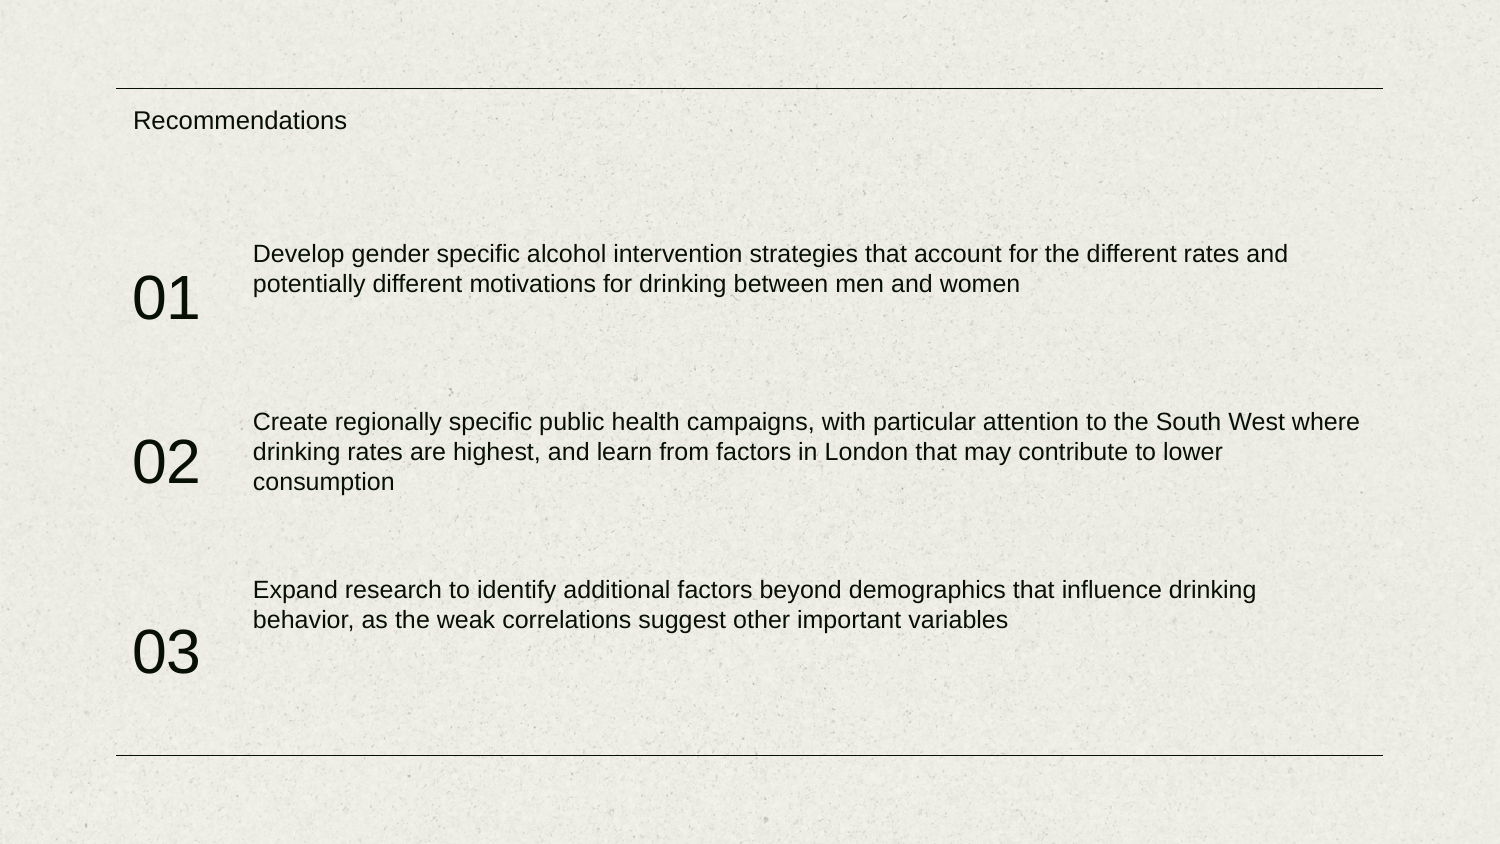

# Recommendations
Develop gender specific alcohol intervention strategies that account for the different rates and potentially different motivations for drinking between men and women
01
Create regionally specific public health campaigns, with particular attention to the South West where drinking rates are highest, and learn from factors in London that may contribute to lower consumption

02
Expand research to identify additional factors beyond demographics that influence drinking behavior, as the weak correlations suggest other important variables
03